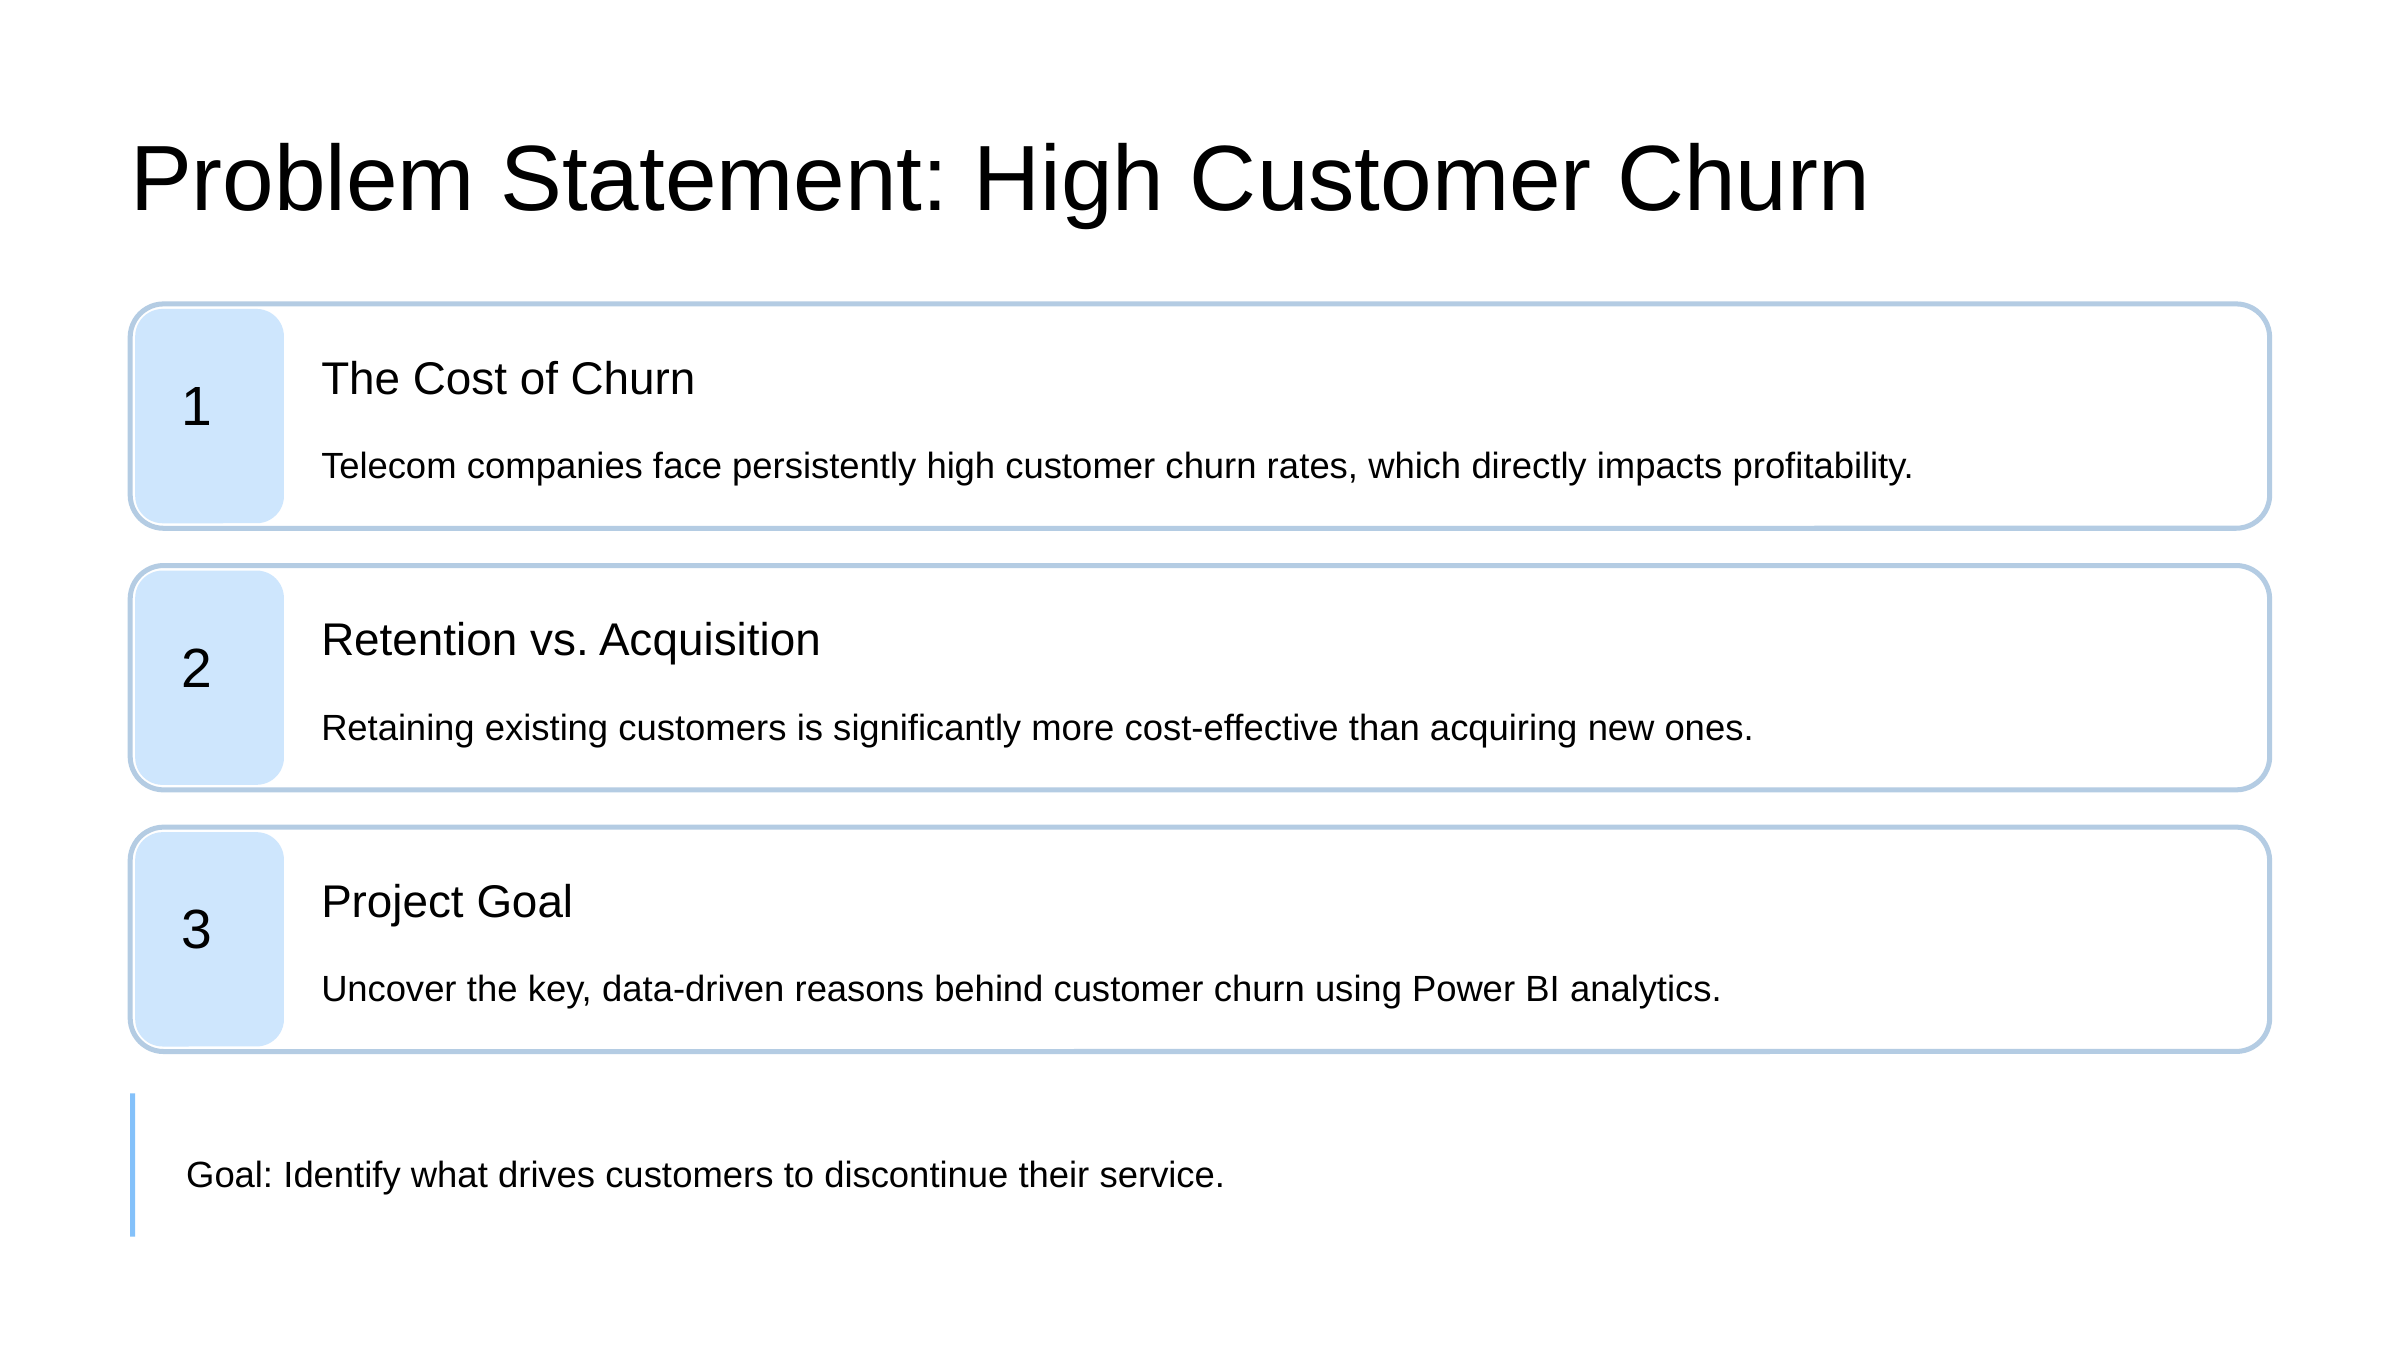

Problem Statement: High Customer Churn

The Cost of Churn
1
Telecom companies face persistently high customer churn rates, which directly impacts profitability.

Retention vs. Acquisition
2
Retaining existing customers is significantly more cost-effective than acquiring new ones.

Project Goal
3
Uncover the key, data-driven reasons behind customer churn using Power BI analytics.

Goal: Identify what drives customers to discontinue their service.